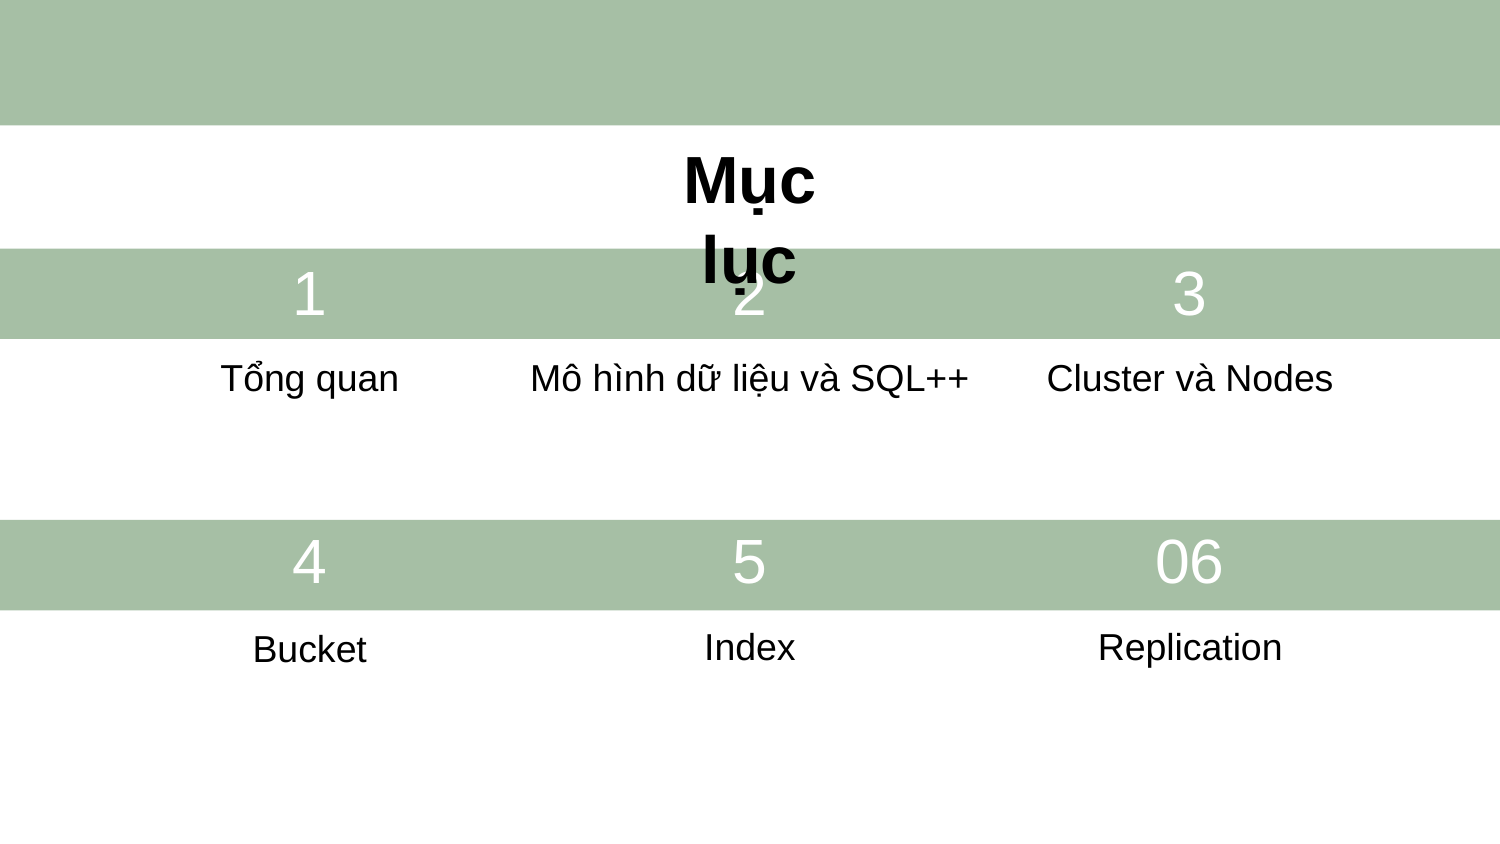

Mục lục
# 01
02
03
Tổng quan
Mô hình dữ liệu và SQL++
Cluster và Nodes
04
05
06
Index
Replication
Bucket